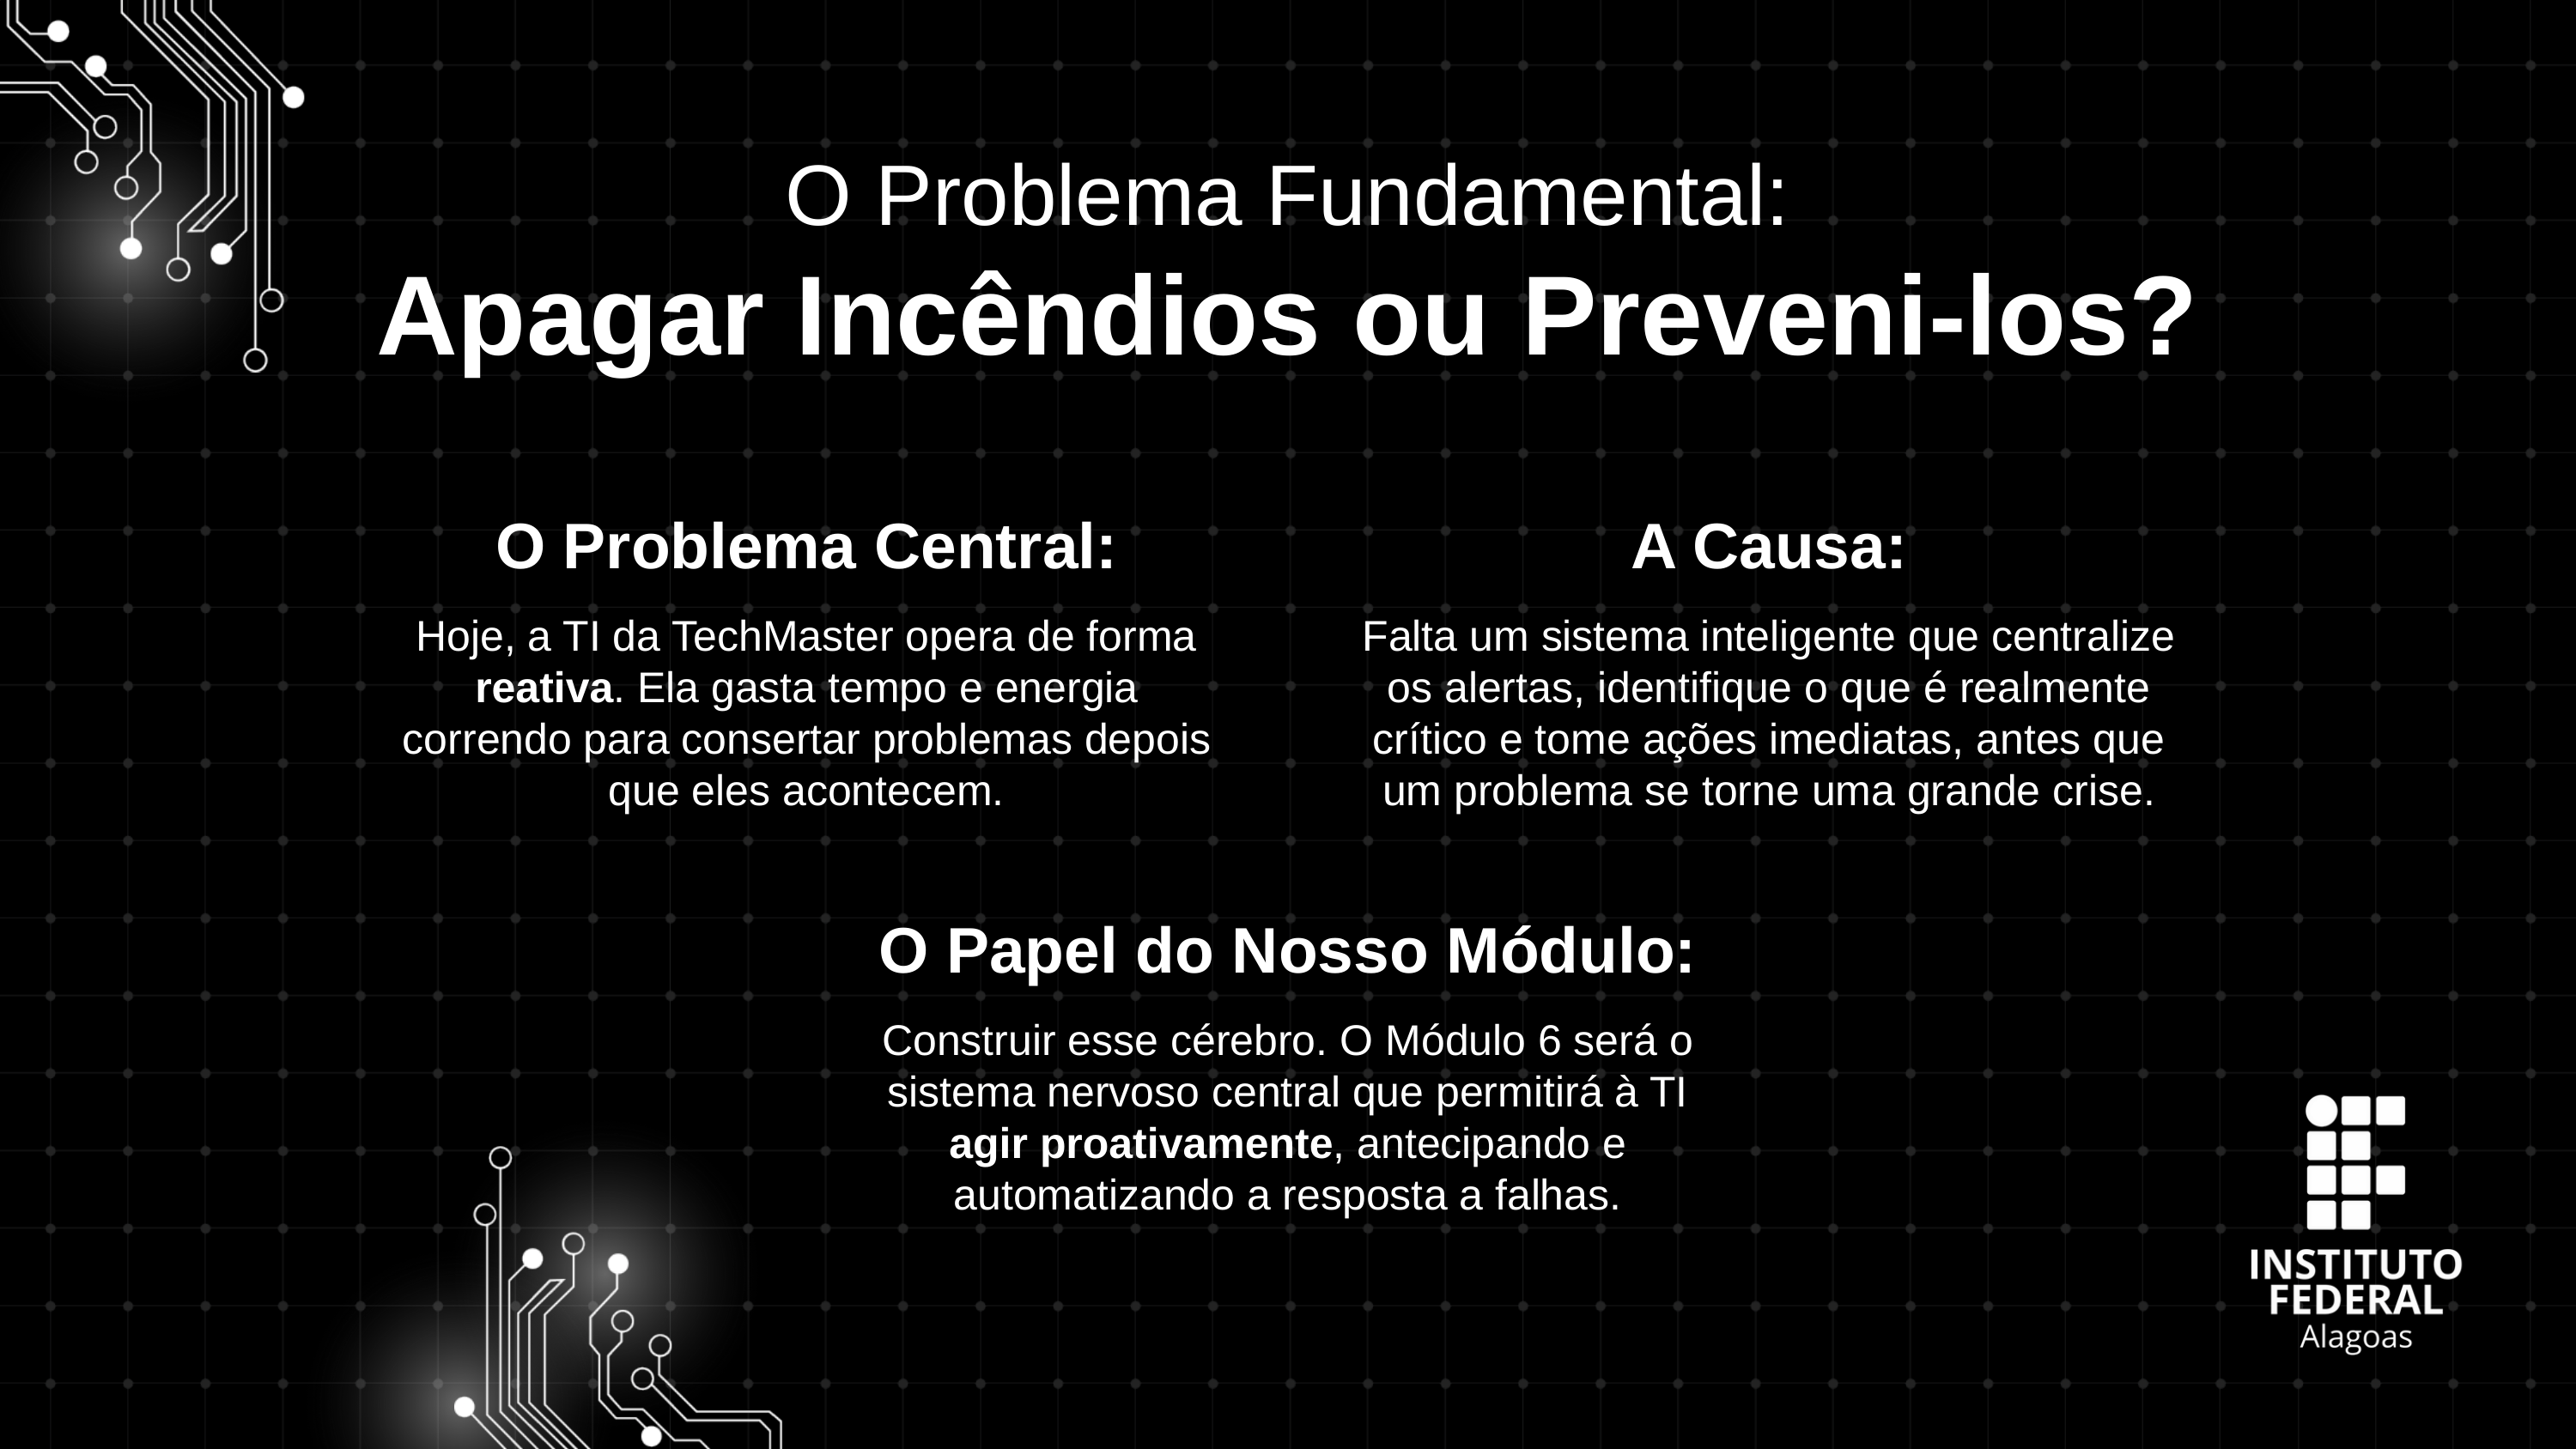

O Problema Fundamental:
Apagar Incêndios ou Preveni-los?
O Problema Central:
A Causa:
Hoje, a TI da TechMaster opera de forma reativa. Ela gasta tempo e energia correndo para consertar problemas depois que eles acontecem.
Falta um sistema inteligente que centralize os alertas, identifique o que é realmente crítico e tome ações imediatas, antes que um problema se torne uma grande crise.
O Papel do Nosso Módulo:
Construir esse cérebro. O Módulo 6 será o sistema nervoso central que permitirá à TI agir proativamente, antecipando e automatizando a resposta a falhas.